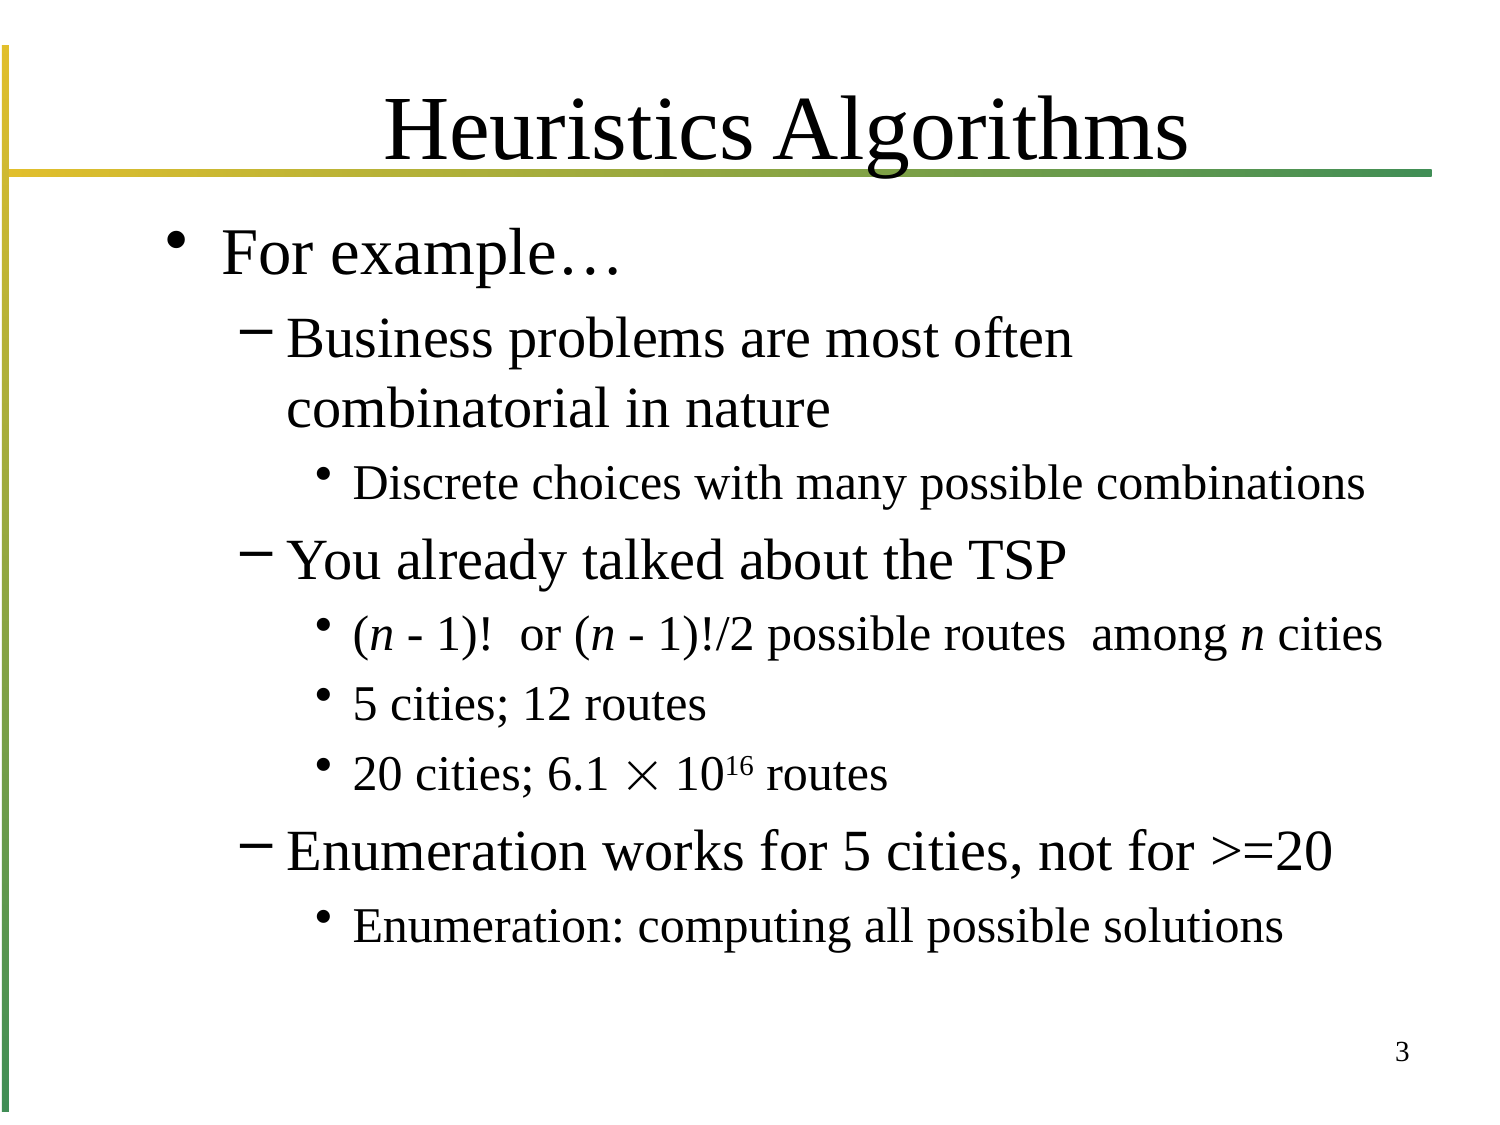

# Heuristics Algorithms
For example…
Business problems are most often combinatorial in nature
Discrete choices with many possible combinations
You already talked about the TSP
(n - 1)!  or (n - 1)!/2 possible routes  among n cities
5 cities; 12 routes
20 cities; 6.1 × 1016 routes
Enumeration works for 5 cities, not for >=20
Enumeration: computing all possible solutions
3